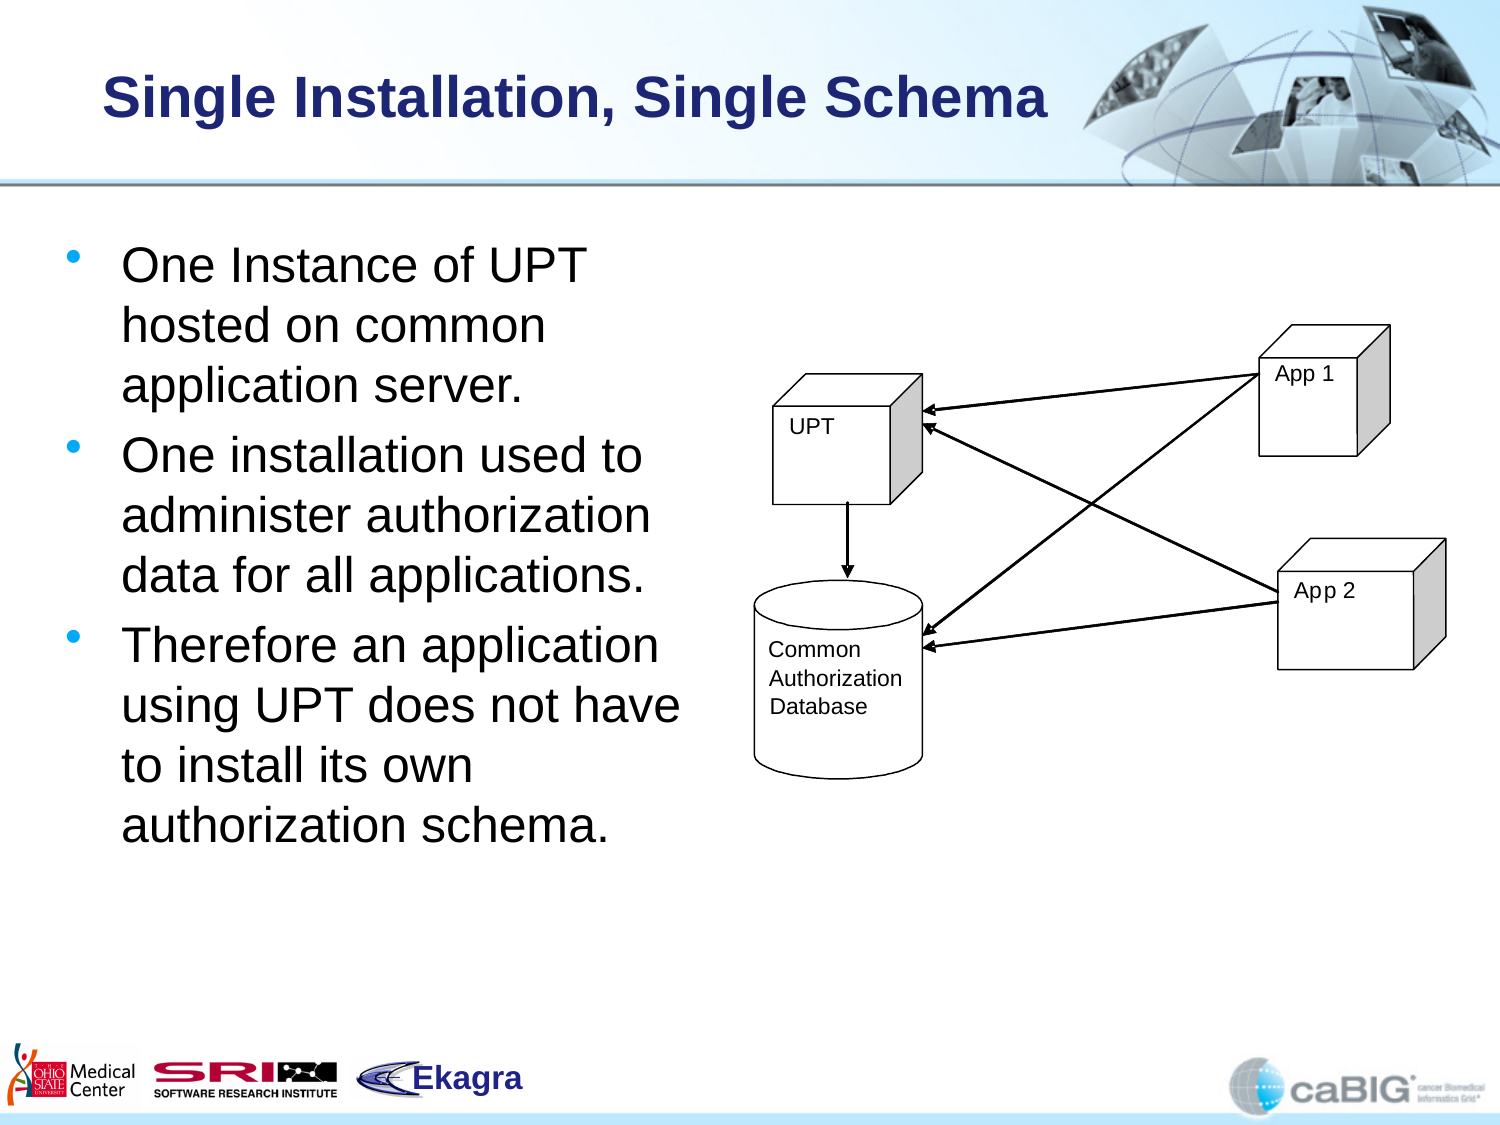

# Single Installation, Single Schema
One Instance of UPT hosted on common application server.
One installation used to administer authorization data for all applications.
Therefore an application using UPT does not have to install its own authorization schema.

App 1

UPT

Ap
p 2

Common
Authorization

Database